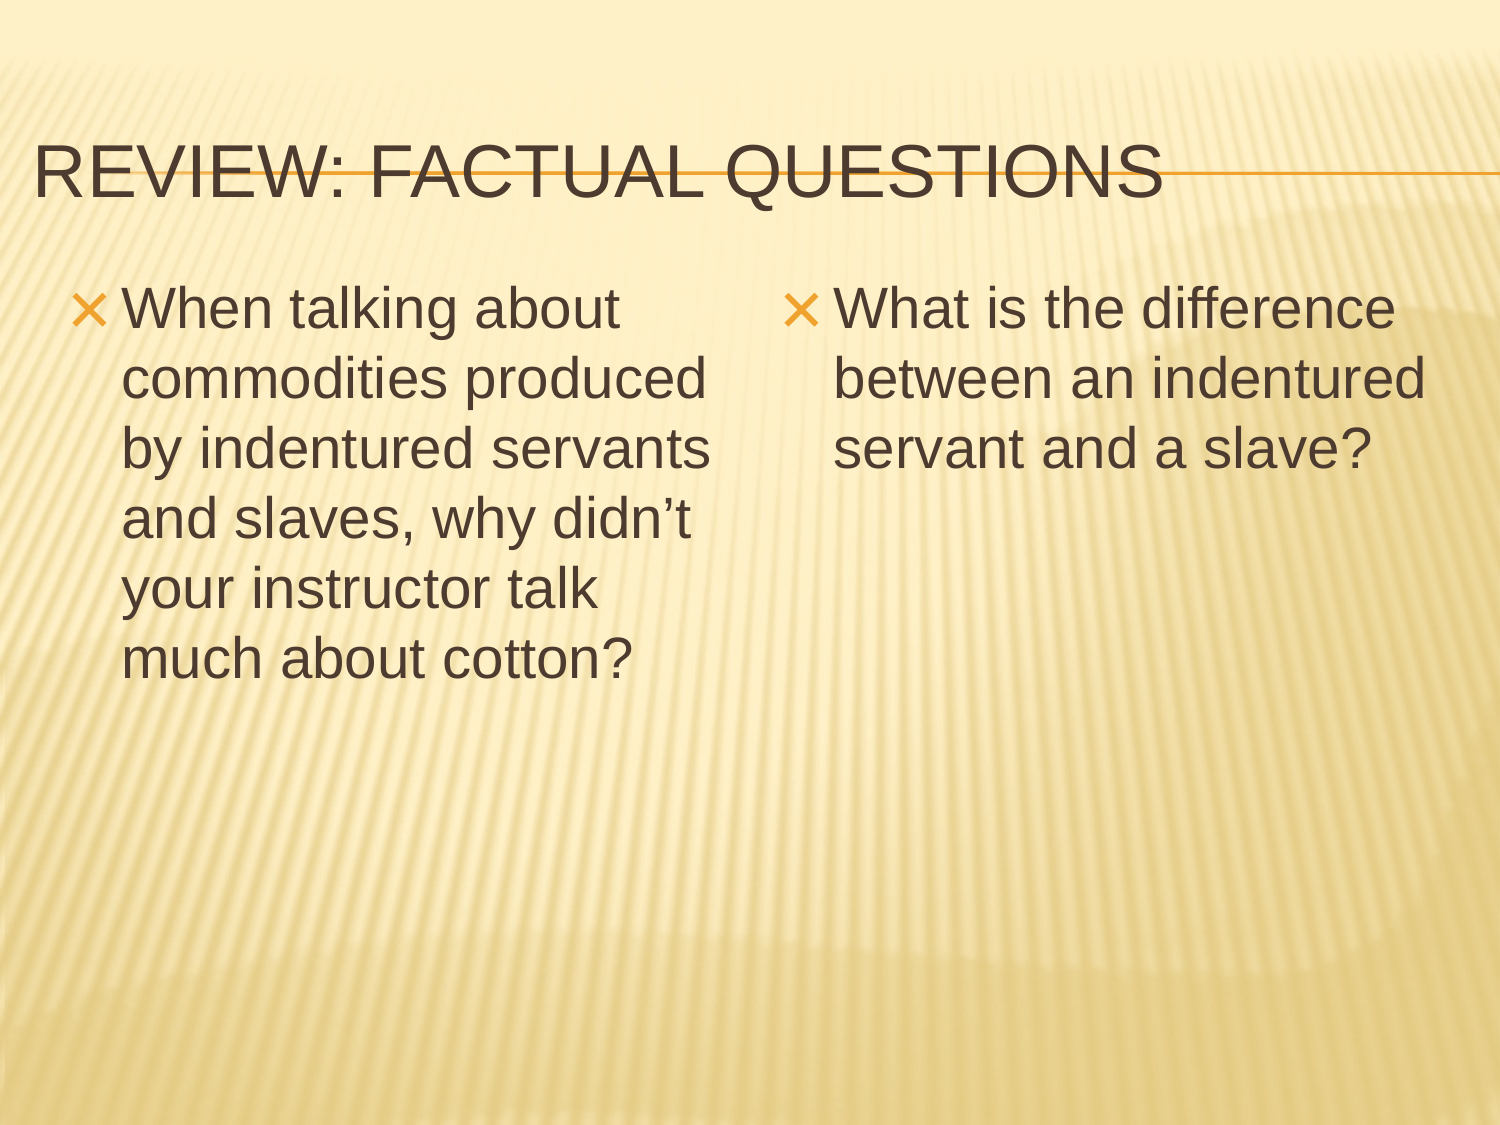

REVIEW: FACTUAL QUESTIONS
When talking about commodities produced by indentured servants and slaves, why didn’t your instructor talk much about cotton?
What is the difference between an indentured servant and a slave?